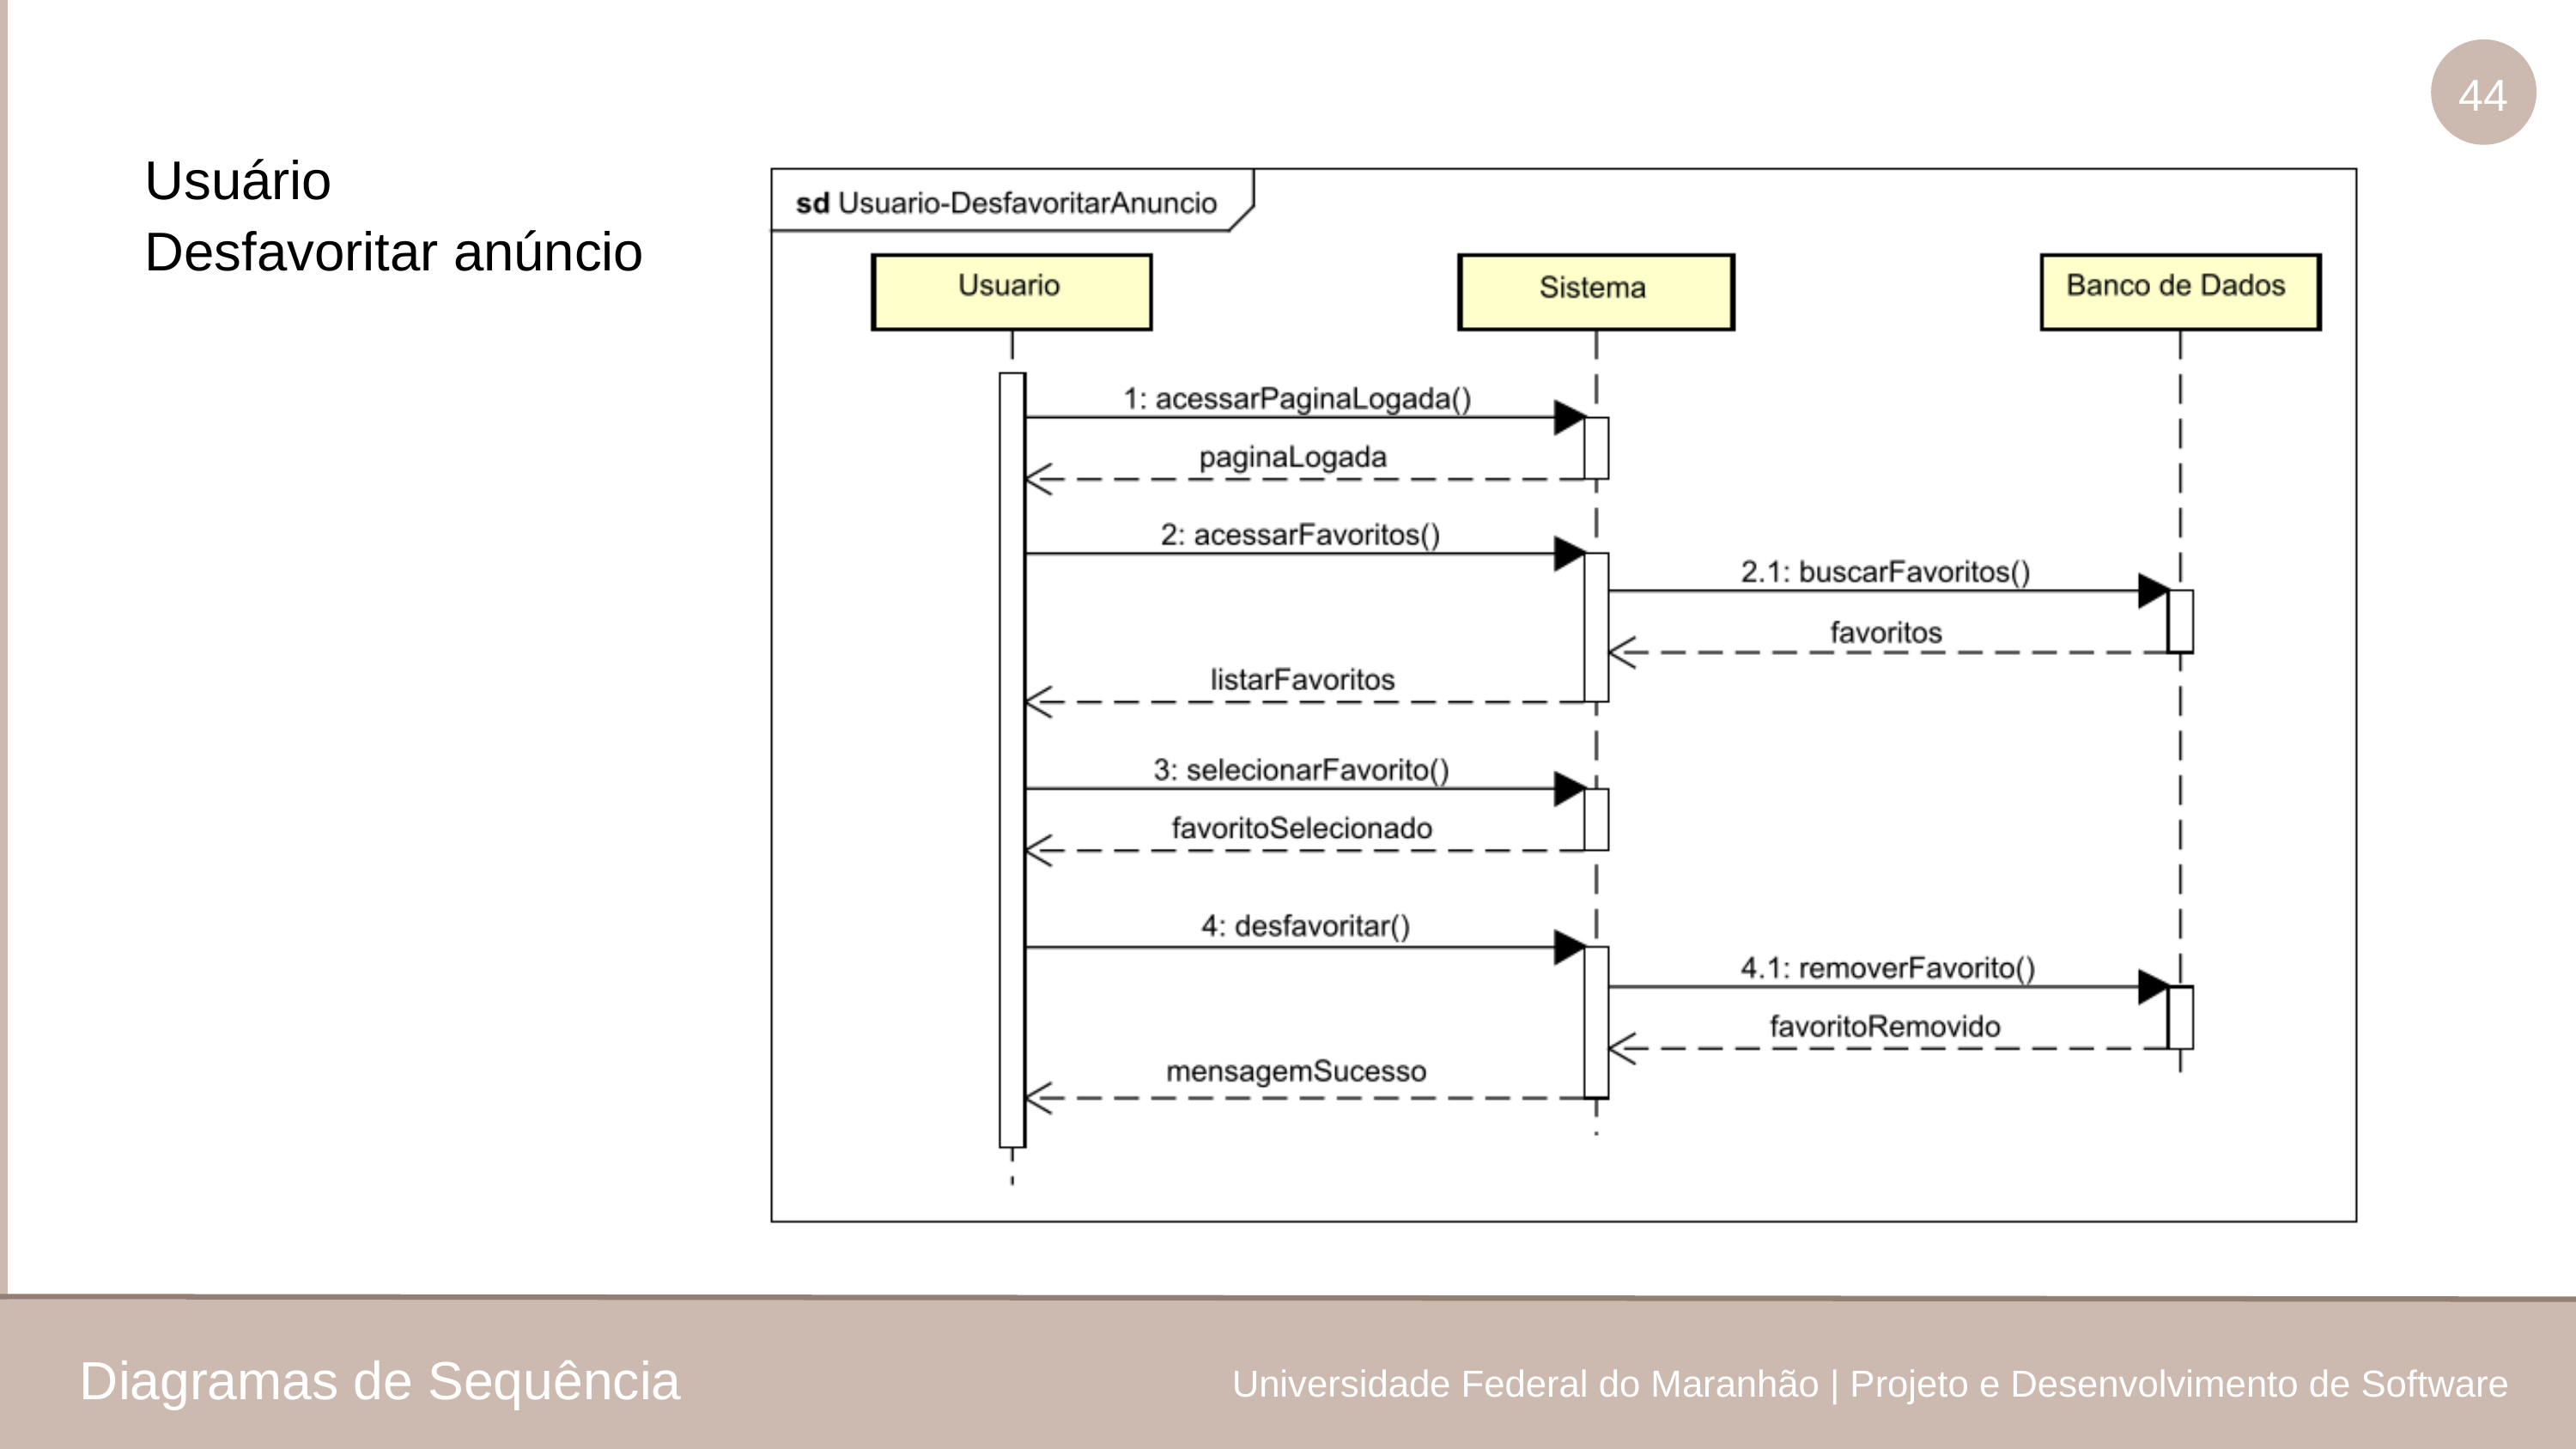

44
Usuário
Desfavoritar anúncio

Diagramas de Sequência
Universidade Federal do Maranhão | Projeto e Desenvolvimento de Software